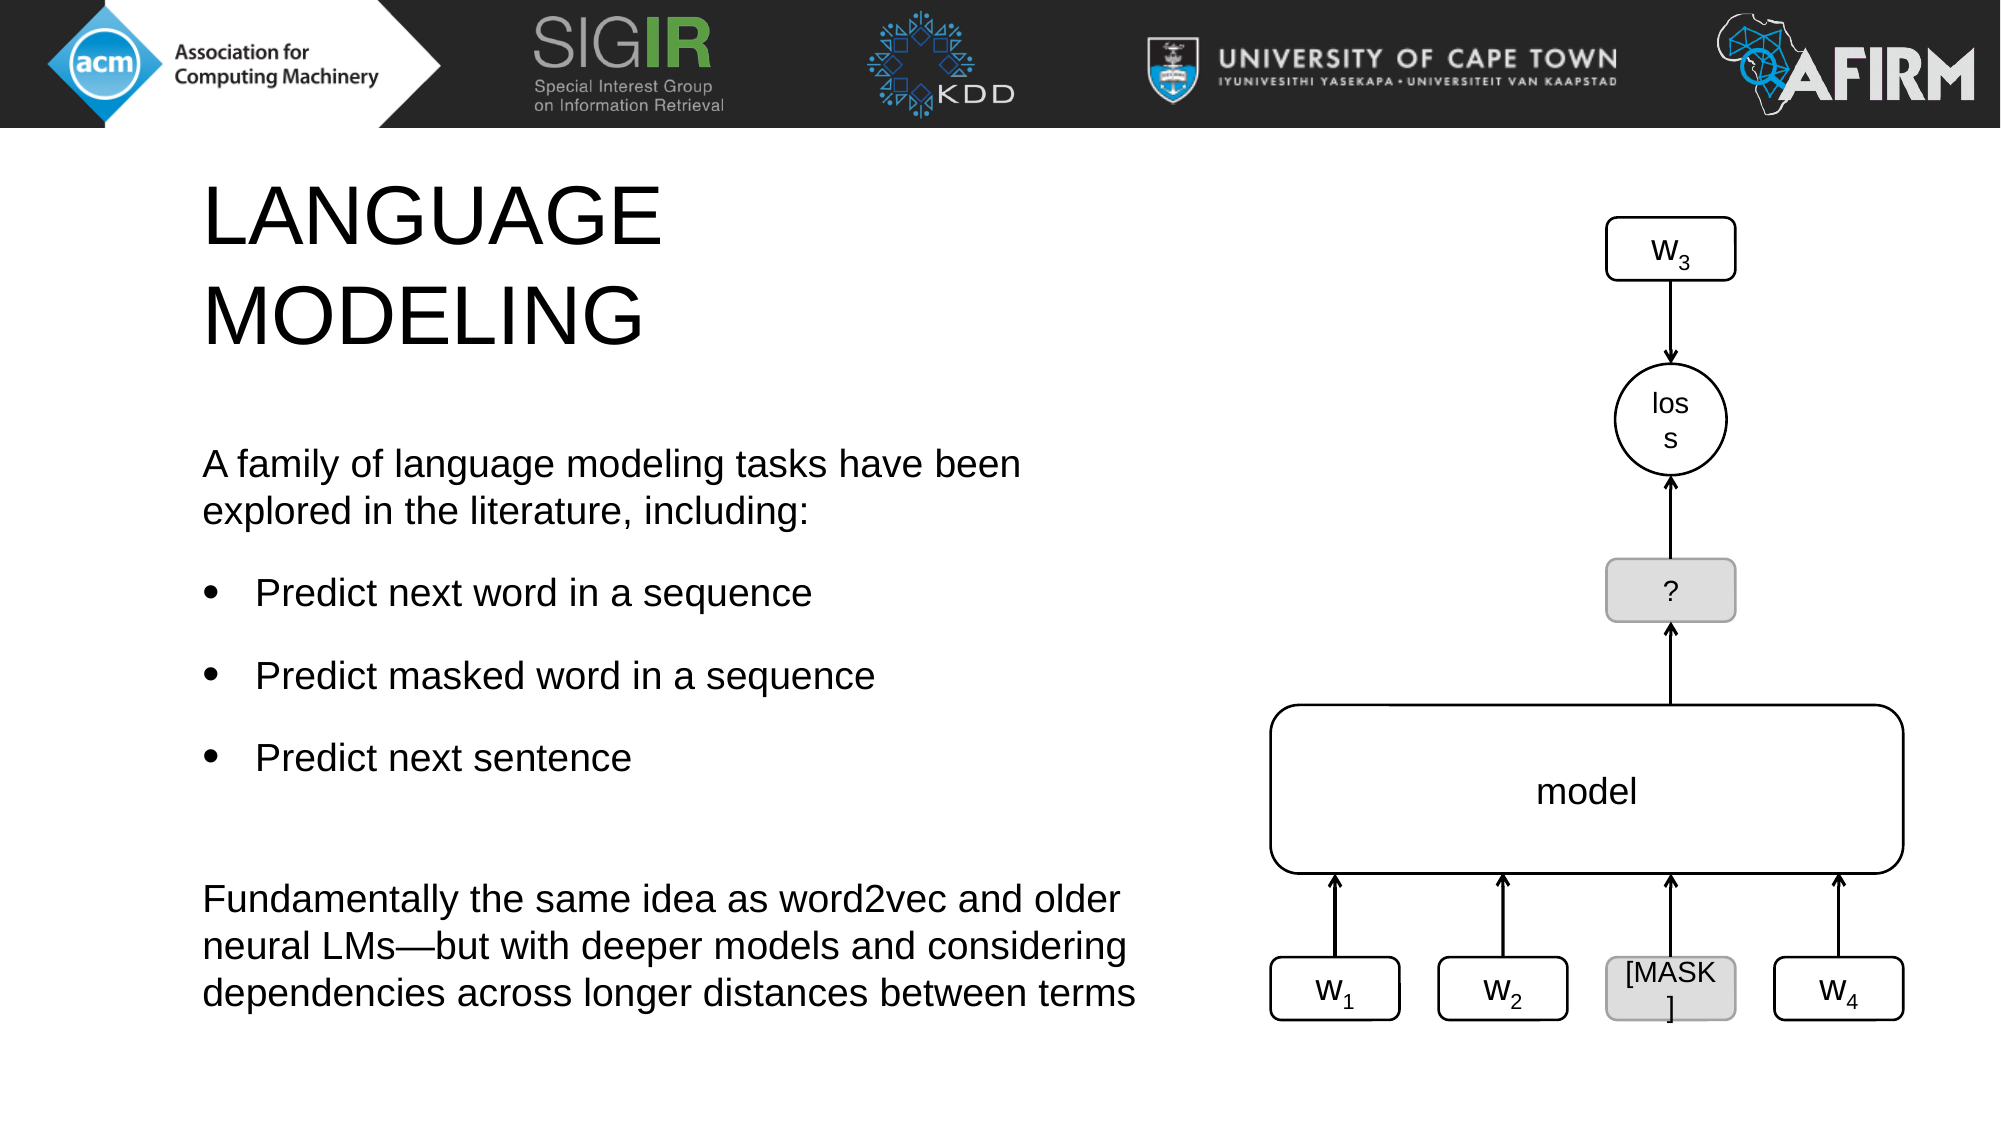

# language modeling
w3
loss
A family of language modeling tasks have been explored in the literature, including:
Predict next word in a sequence
Predict masked word in a sequence
Predict next sentence
Fundamentally the same idea as word2vec and older neural LMs—but with deeper models and considering dependencies across longer distances between terms
?
model
[MASK]
w4
w2
w1